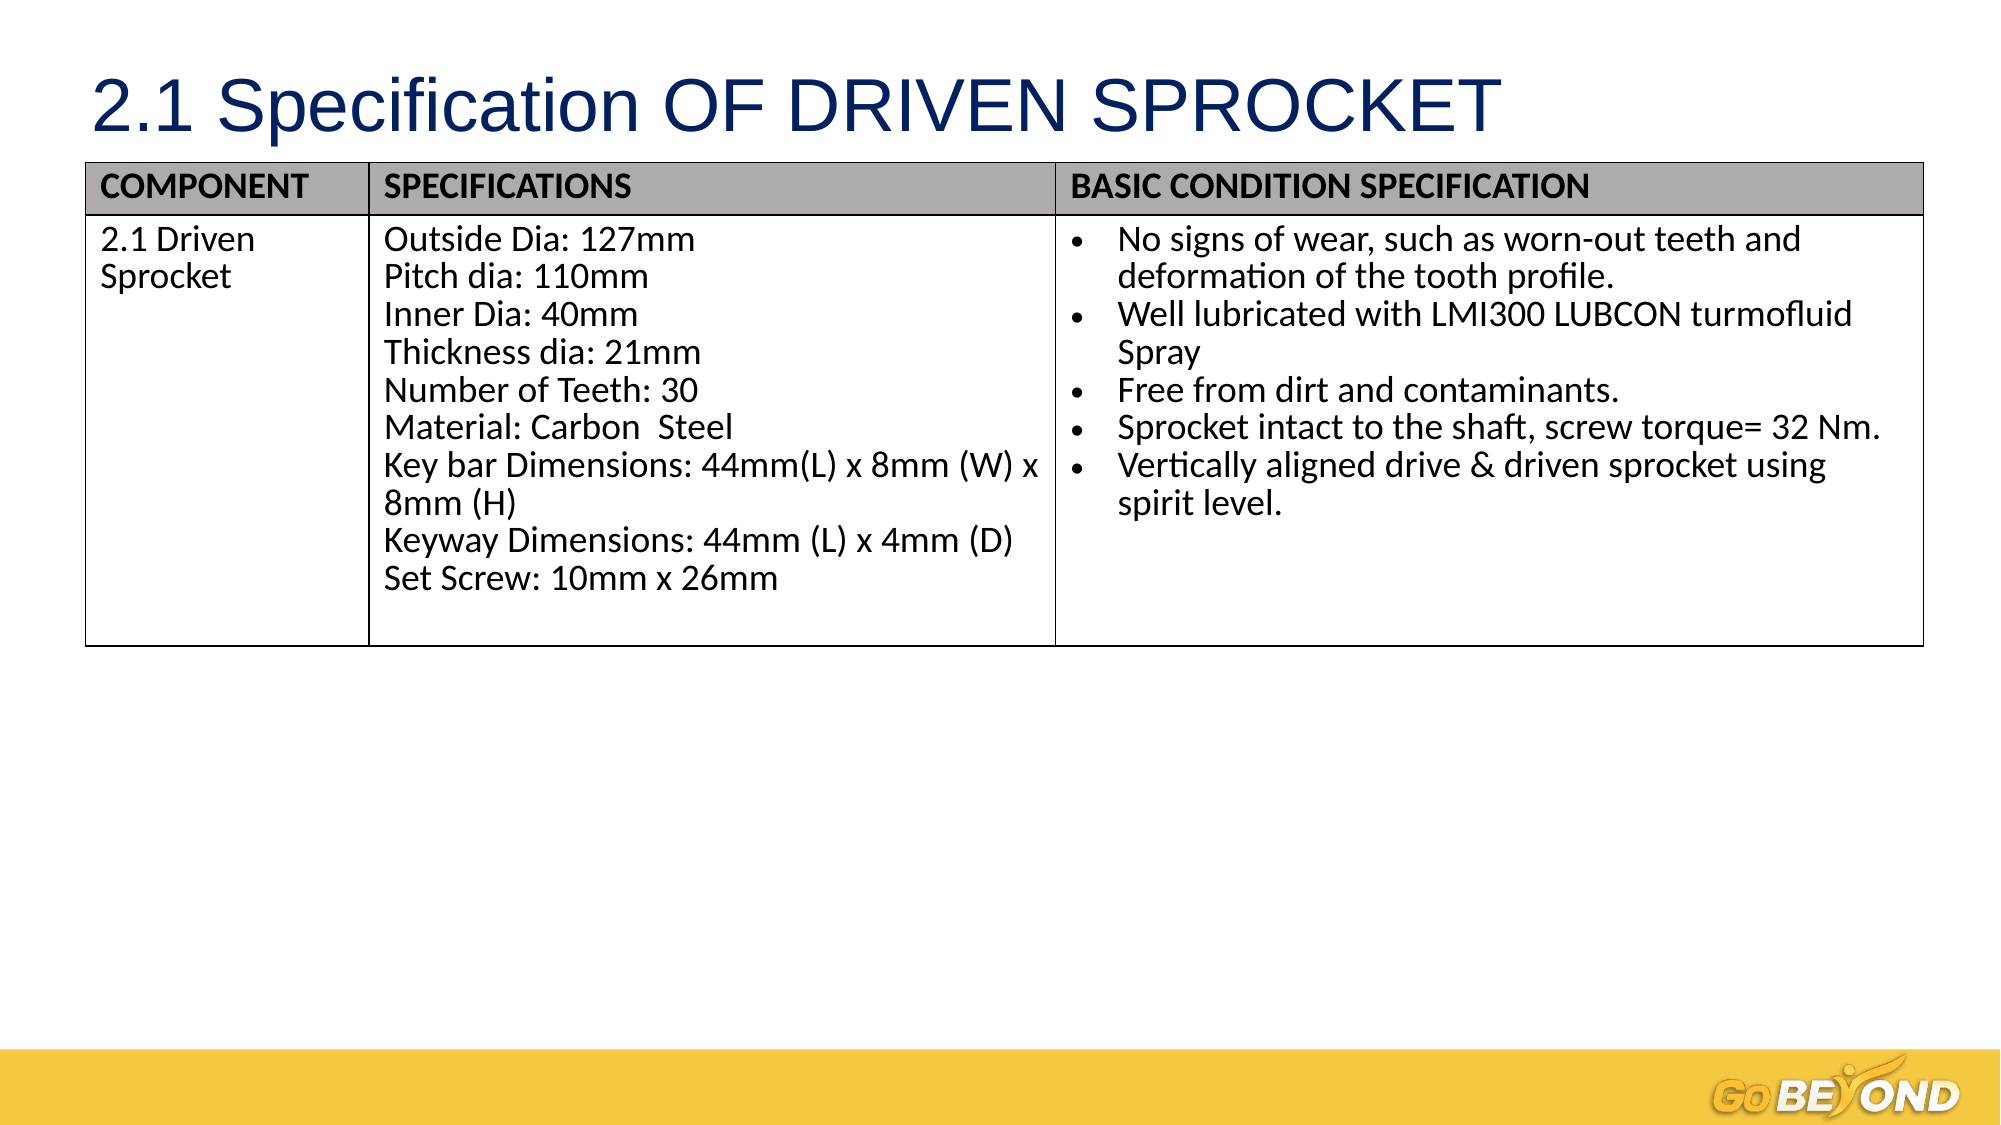

2.1 Specification OF DRIVEN SPROCKET
| COMPONENT | SPECIFICATIONS | BASIC CONDITION SPECIFICATION |
| --- | --- | --- |
| 2.1 Driven Sprocket | Outside Dia: 127mm Pitch dia: 110mm Inner Dia: 40mm Thickness dia: 21mm Number of Teeth: 30 Material: Carbon Steel Key bar Dimensions: 44mm(L) x 8mm (W) x 8mm (H) Keyway Dimensions: 44mm (L) x 4mm (D) Set Screw: 10mm x 26mm | No signs of wear, such as worn-out teeth and deformation of the tooth profile. Well lubricated with LMI300 LUBCON turmofluid Spray  Free from dirt and contaminants. Sprocket intact to the shaft, screw torque= 32 Nm. Vertically aligned drive & driven sprocket using spirit level. |